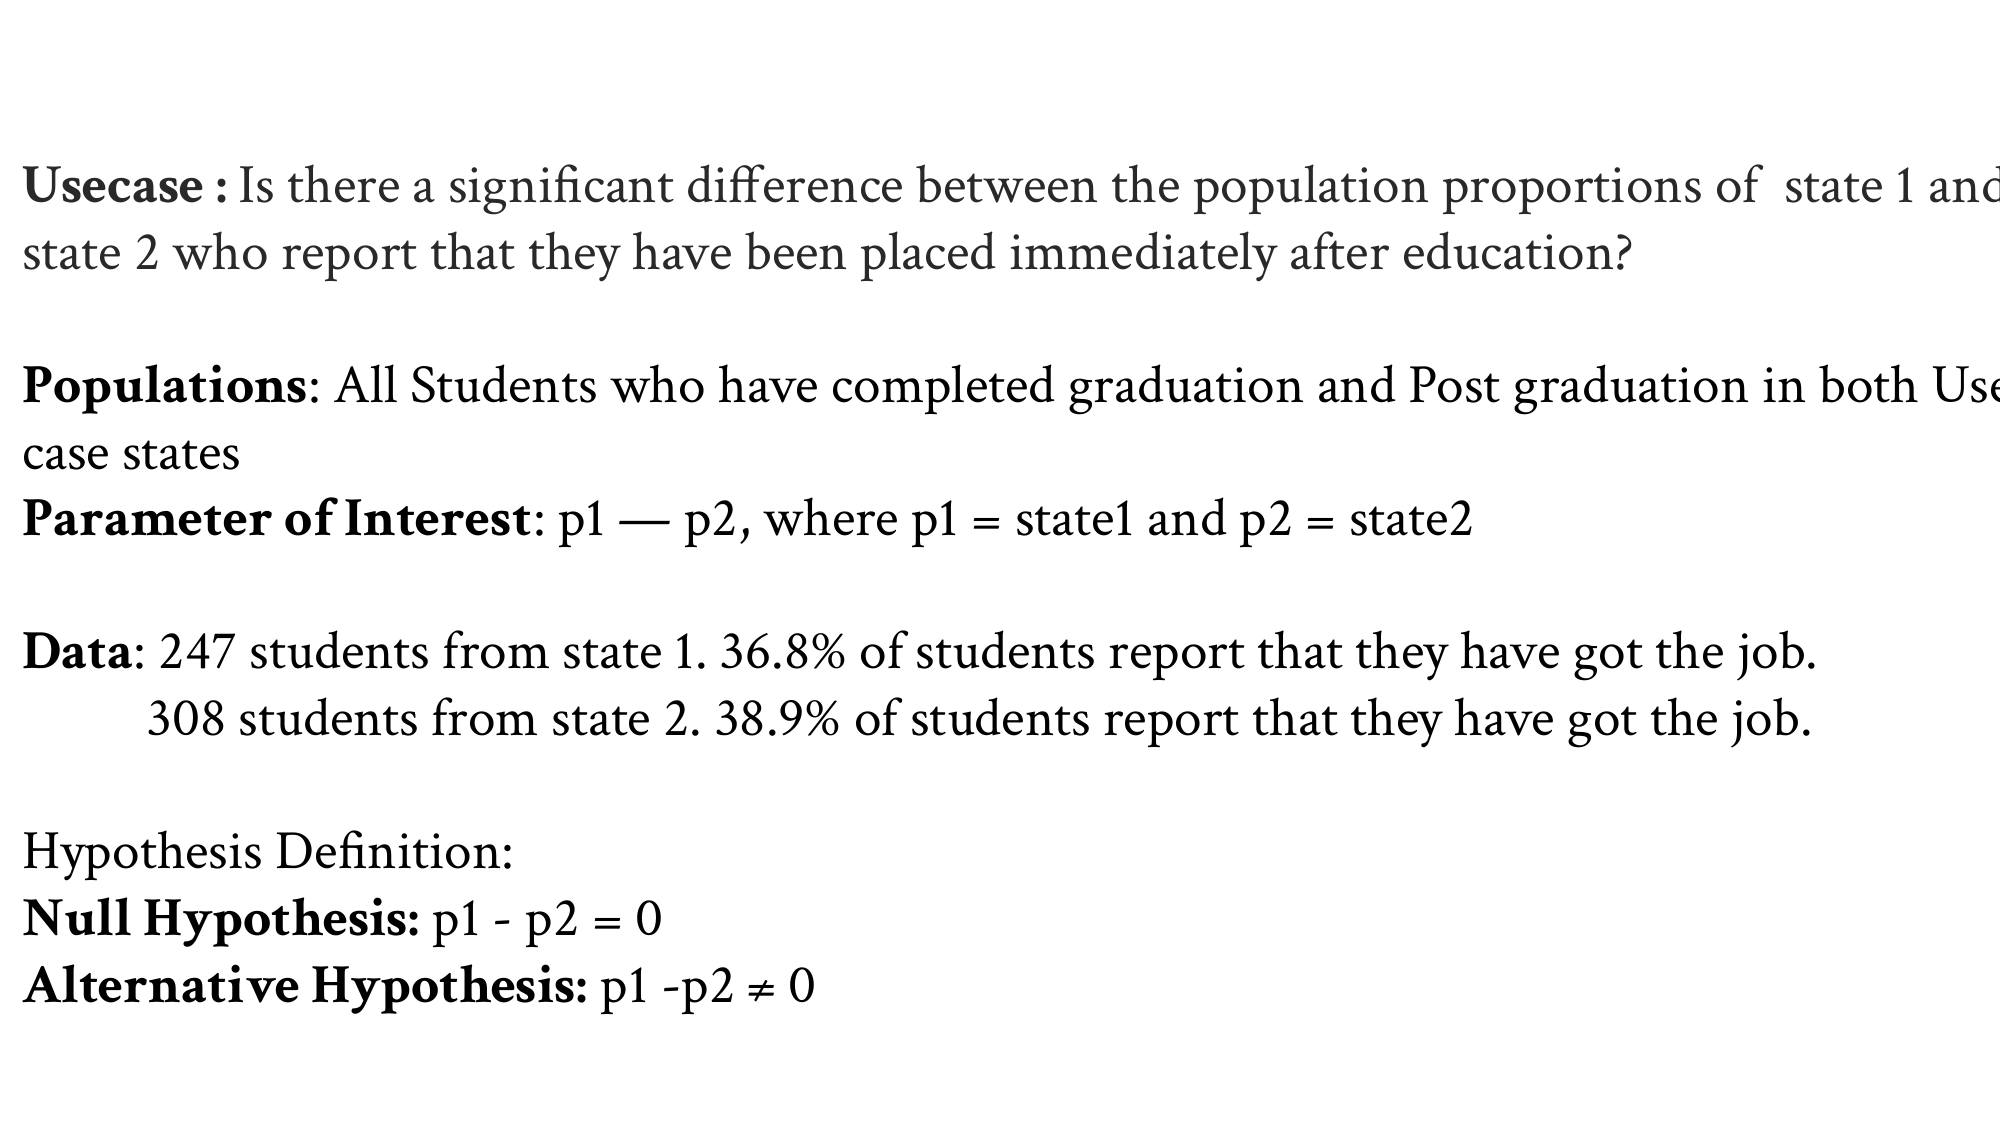

Usecase : Is there a significant difference between the population proportions of  state 1 and state 2 who report that they have been placed immediately after education?

Populations: All Students who have completed graduation and Post graduation in both Use case states
Parameter of Interest: p1 — p2, where p1 = state1 and p2 = state2

Data: 247 students from state 1. 36.8% of students report that they have got the job.
          308 students from state 2. 38.9% of students report that they have got the job.

Hypothesis Definition:
Null Hypothesis: p1 - p2 = 0
Alternative Hypothesis: p1 -p2 ≠ 0